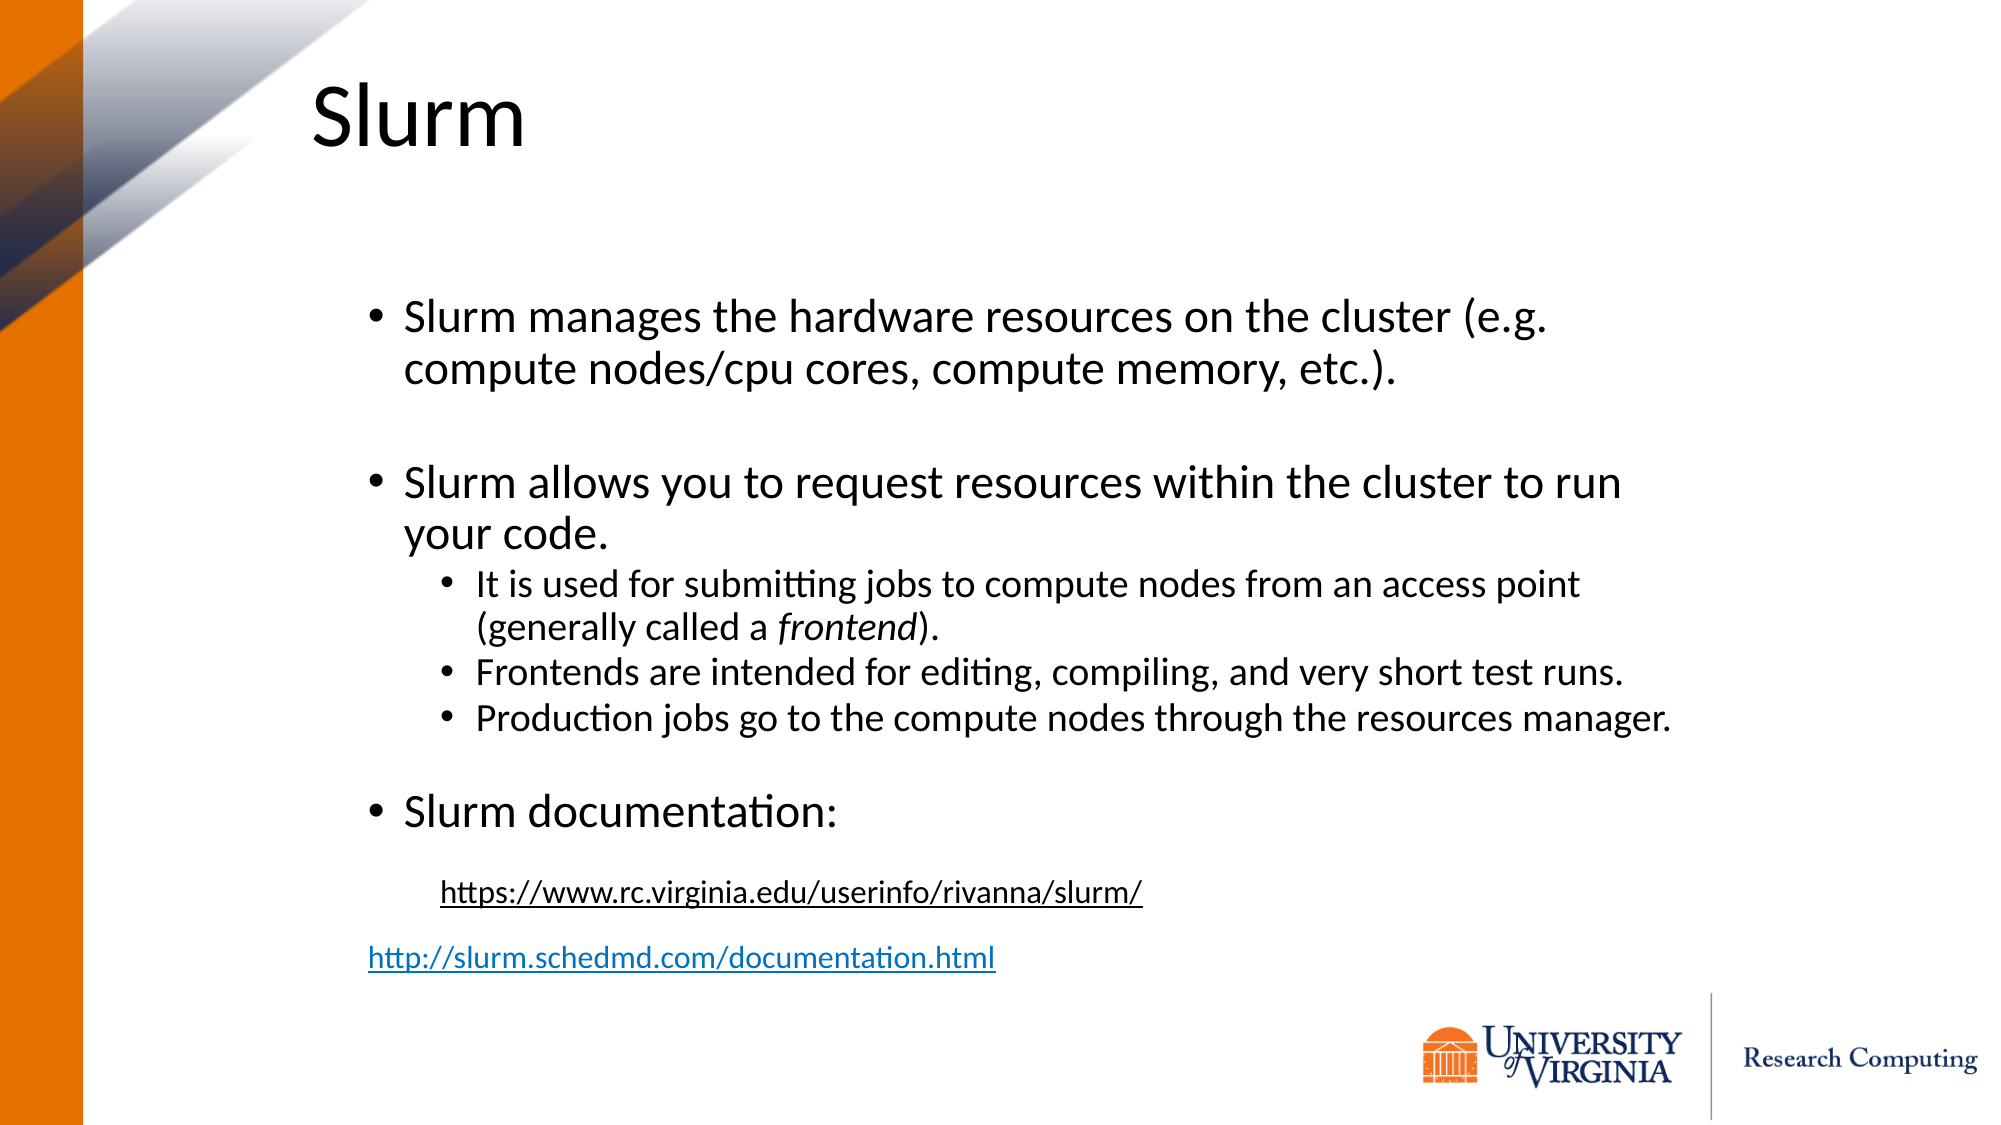

# Slurm

Slurm manages the hardware resources on the cluster (e.g. compute nodes/cpu cores, compute memory, etc.).

Slurm allows you to request resources within the cluster to run your code.
It is used for submitting jobs to compute nodes from an access point (generally called a frontend).
Frontends are intended for editing, compiling, and very short test runs.
Production jobs go to the compute nodes through the resources manager.

Slurm documentation:
       	https://www.rc.virginia.edu/userinfo/rivanna/slurm/	http://slurm.schedmd.com/documentation.html